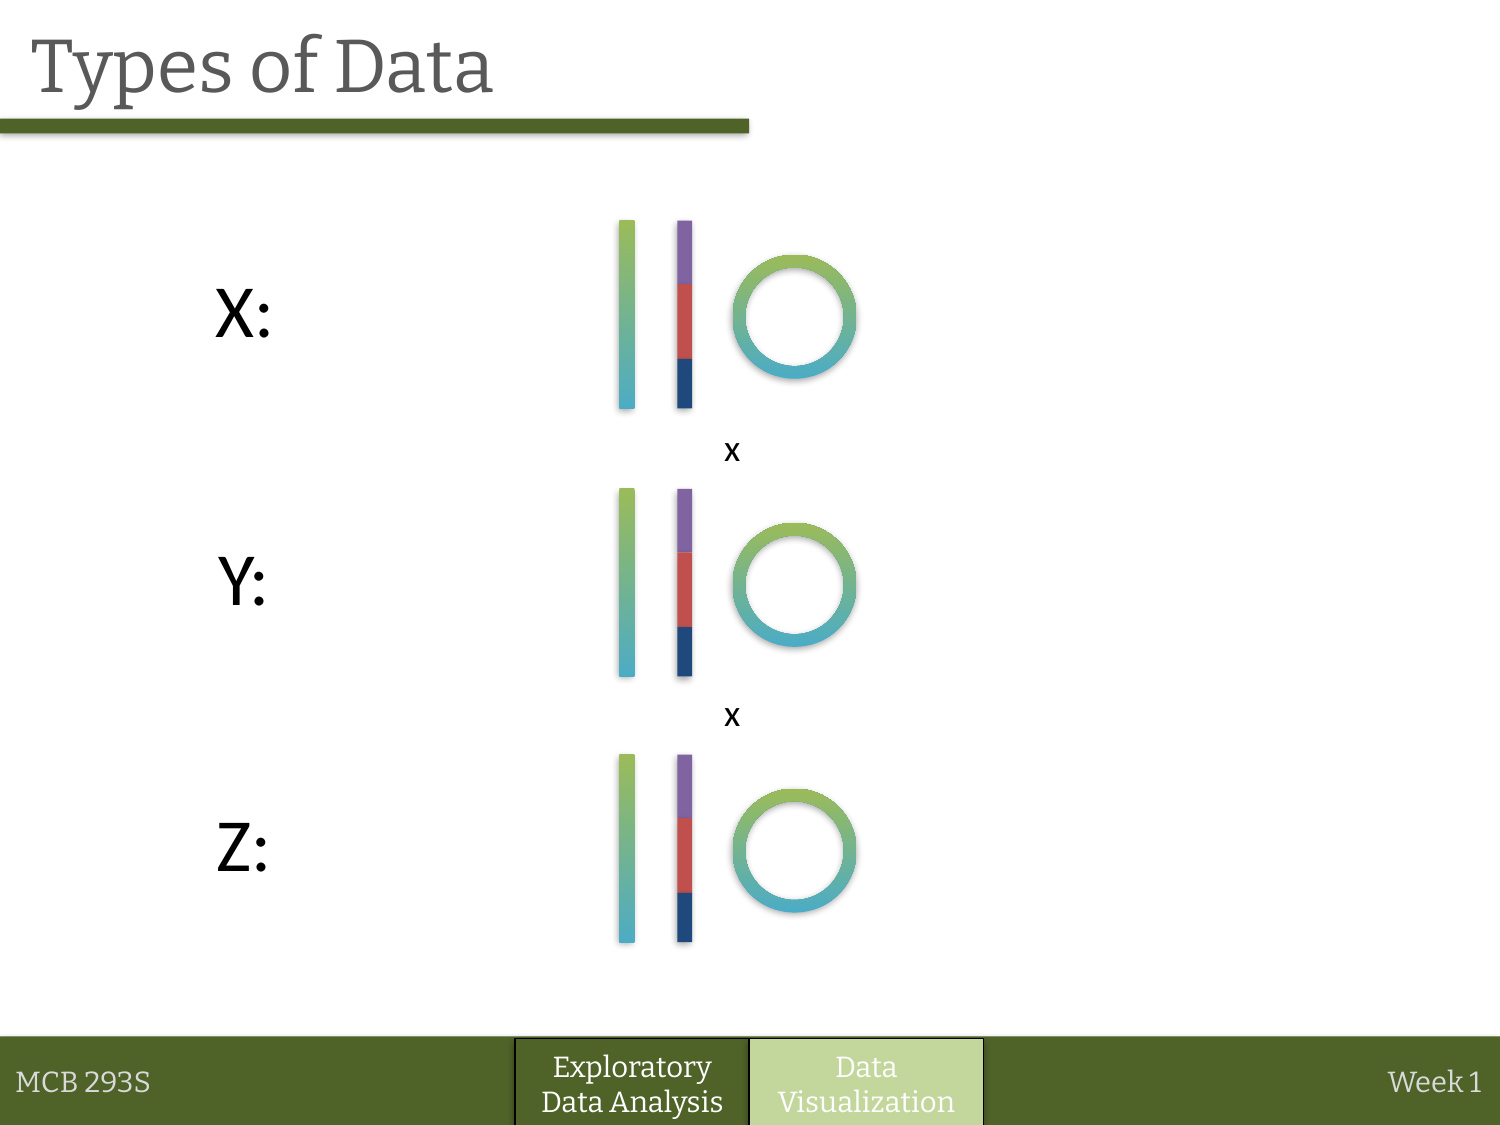

# Types of Data

X:
x

Y:
x

Z:

Exploratory
Data Analysis
Data Visualization
MCB 293S
Week 1